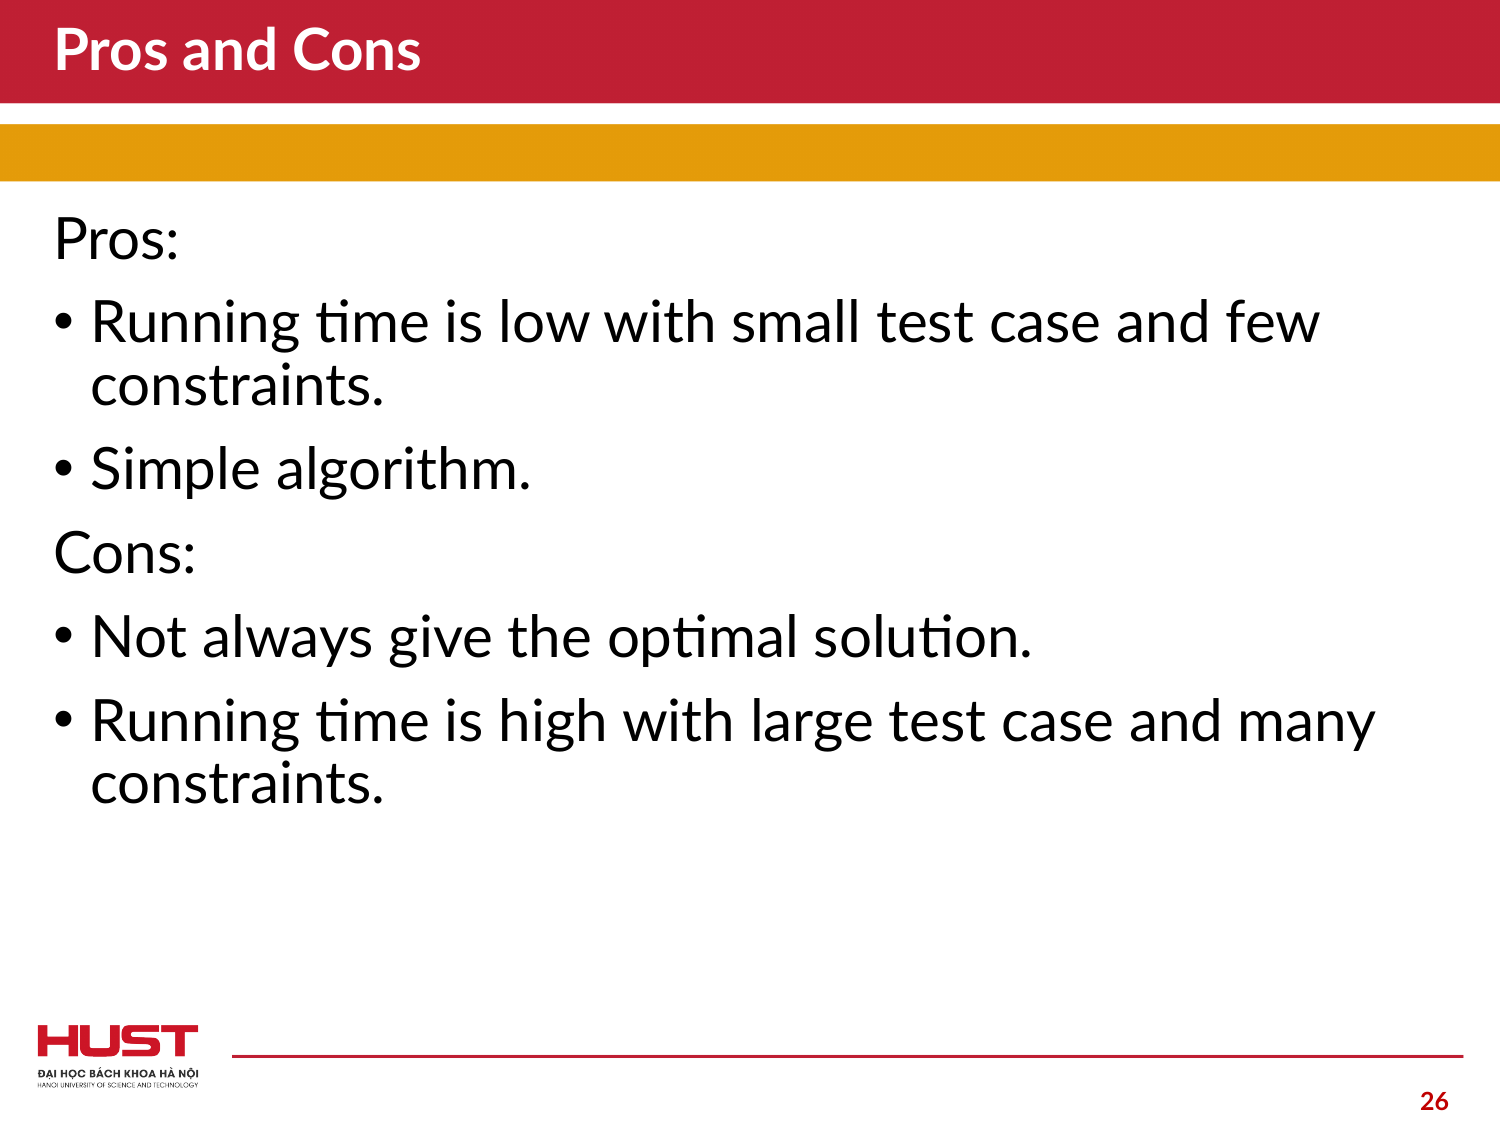

# Pros and Cons
Pros:
Running time is low with small test case and few constraints.
Simple algorithm.
Cons:
Not always give the optimal solution.
Running time is high with large test case and many constraints.
26